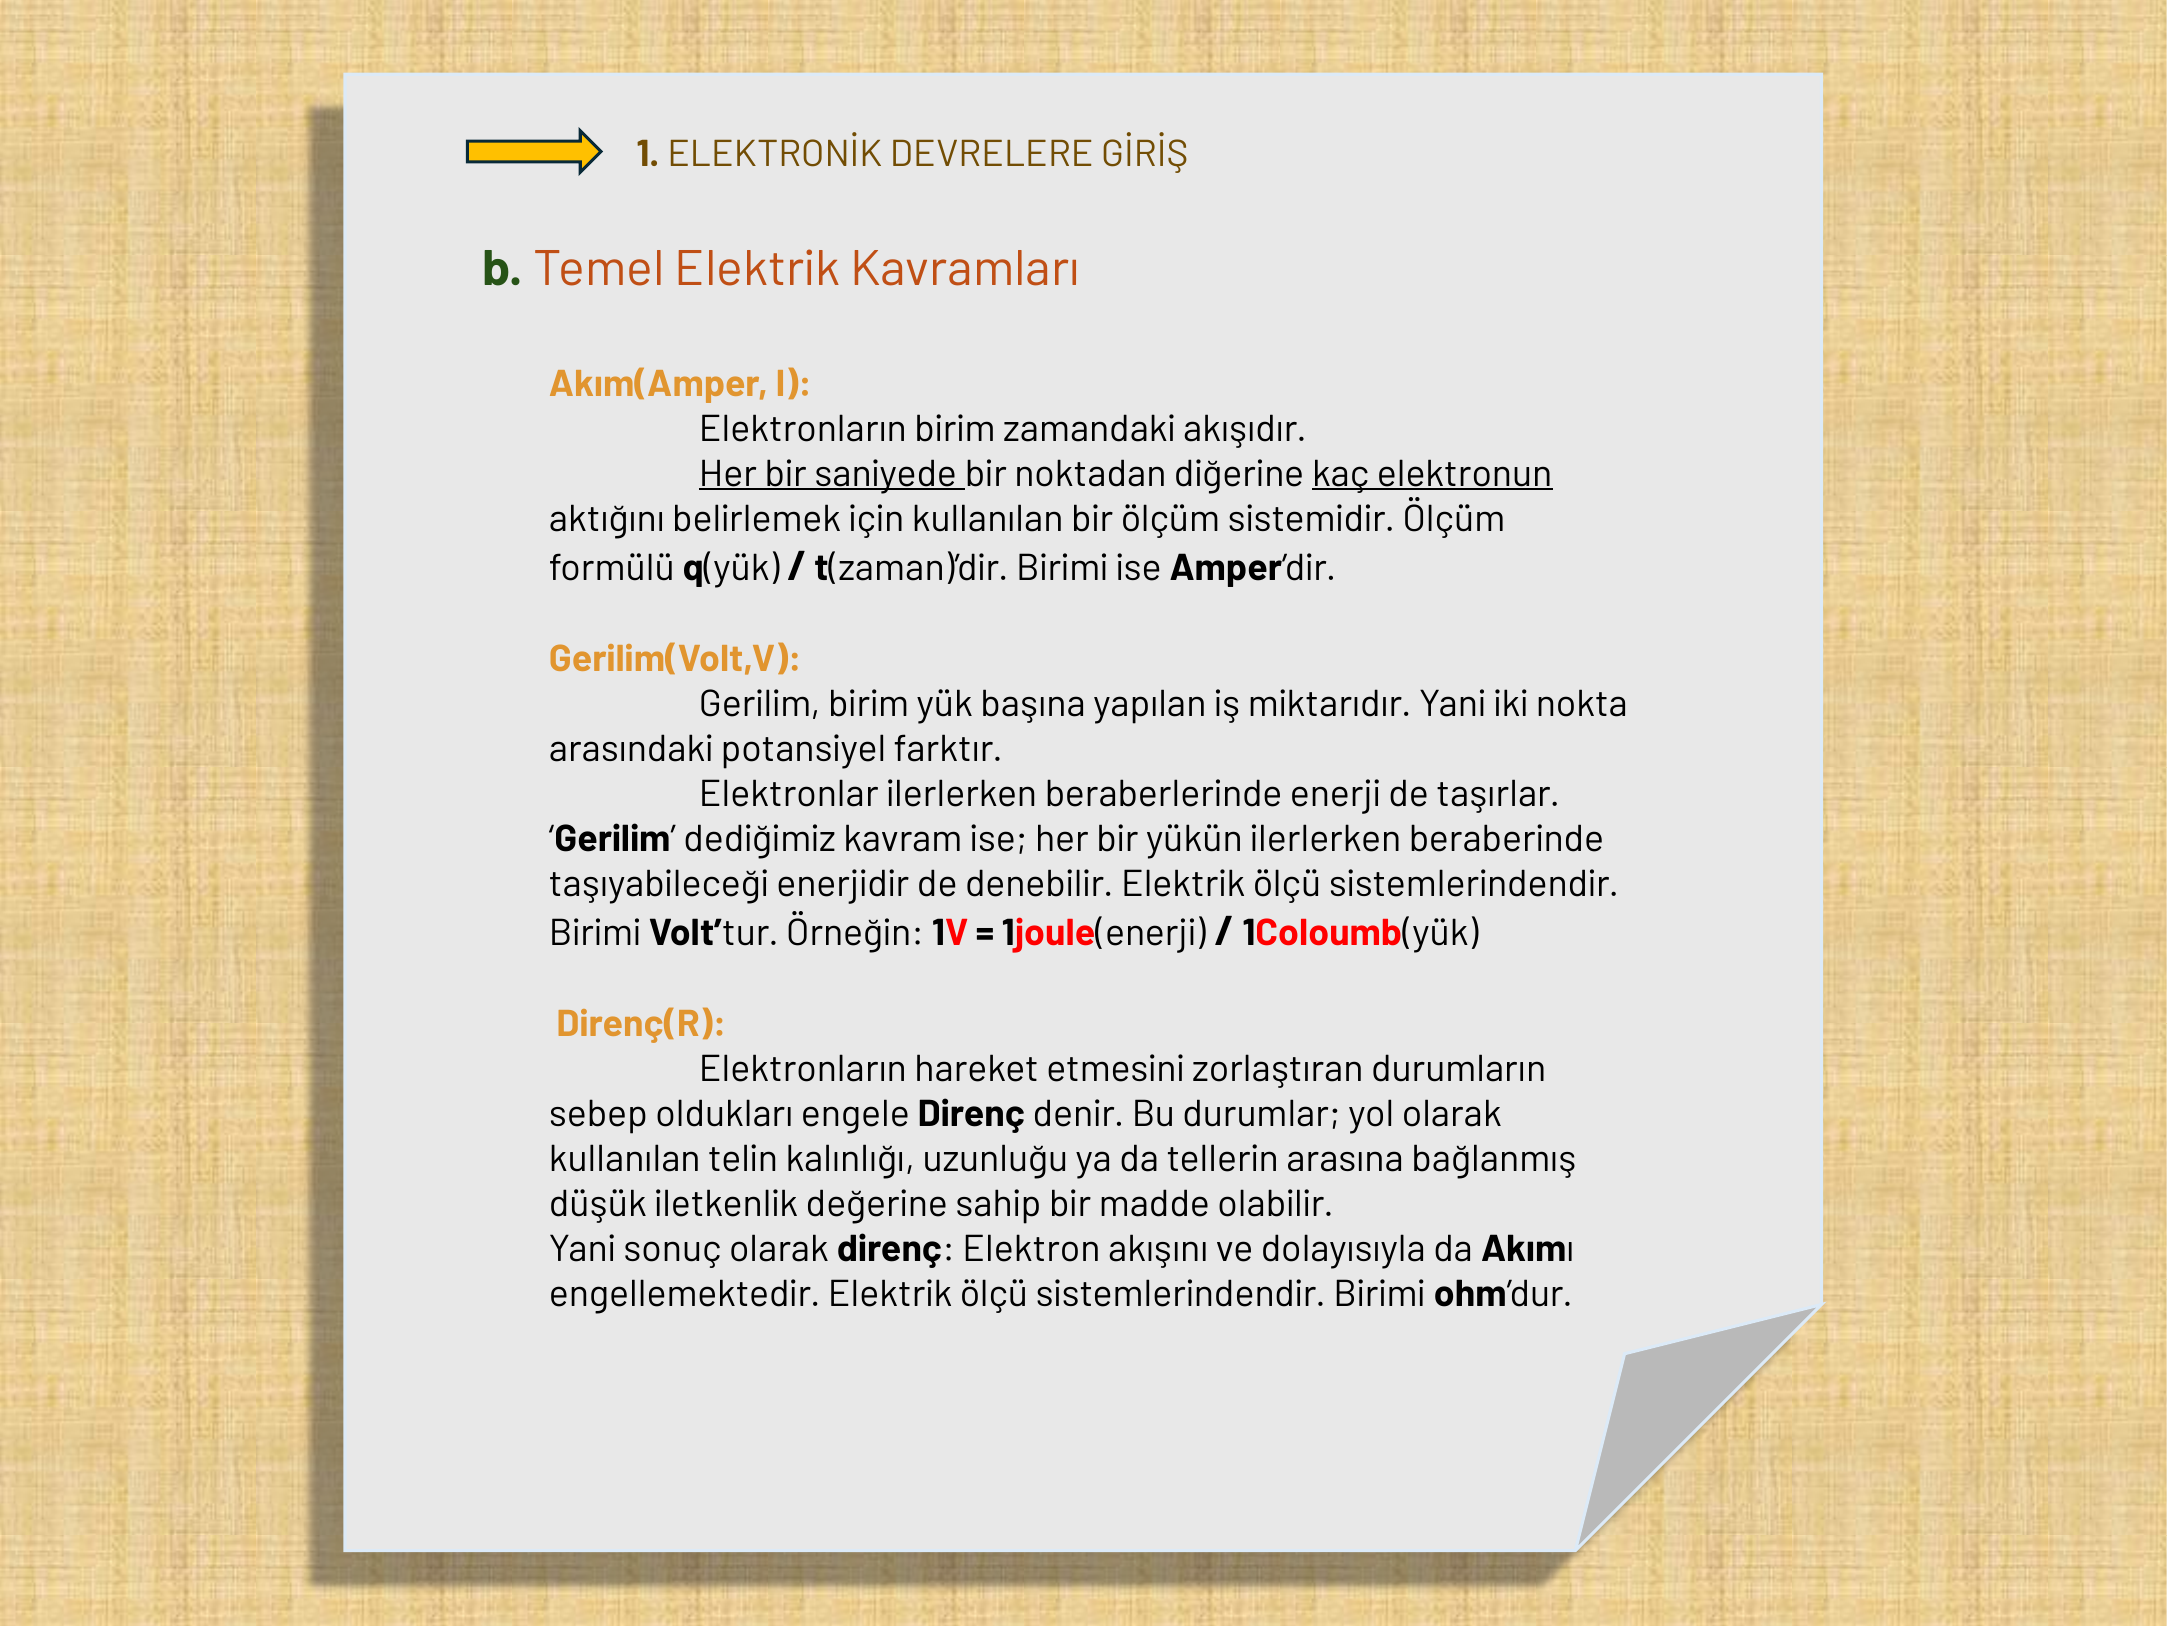

1. ELEKTRONİK DEVRELERE GİRİŞ

b. Temel Elektrik Kavramları
Akım(Amper, I):
	Elektronların birim zamandaki akışıdır.
	Her bir saniyede bir noktadan diğerine kaç elektronun aktığını belirlemek için kullanılan bir ölçüm sistemidir. Ölçüm formülü q(yük) / t(zaman)’dir. Birimi ise Amper’dir.

Gerilim(Volt,V):
	Gerilim, birim yük başına yapılan iş miktarıdır. Yani iki nokta arasındaki potansiyel farktır.
	Elektronlar ilerlerken beraberlerinde enerji de taşırlar. ‘Gerilim’ dediğimiz kavram ise; her bir yükün ilerlerken beraberinde taşıyabileceği enerjidir de denebilir. Elektrik ölçü sistemlerindendir. Birimi Volt’tur. Örneğin: 1V = 1joule(enerji) / 1Coloumb(yük)

 Direnç(R):
	Elektronların hareket etmesini zorlaştıran durumların sebep oldukları engele Direnç denir. Bu durumlar; yol olarak kullanılan telin kalınlığı, uzunluğu ya da tellerin arasına bağlanmış düşük iletkenlik değerine sahip bir madde olabilir.
Yani sonuç olarak direnç: Elektron akışını ve dolayısıyla da Akımı engellemektedir. Elektrik ölçü sistemlerindendir. Birimi ohm’dur.